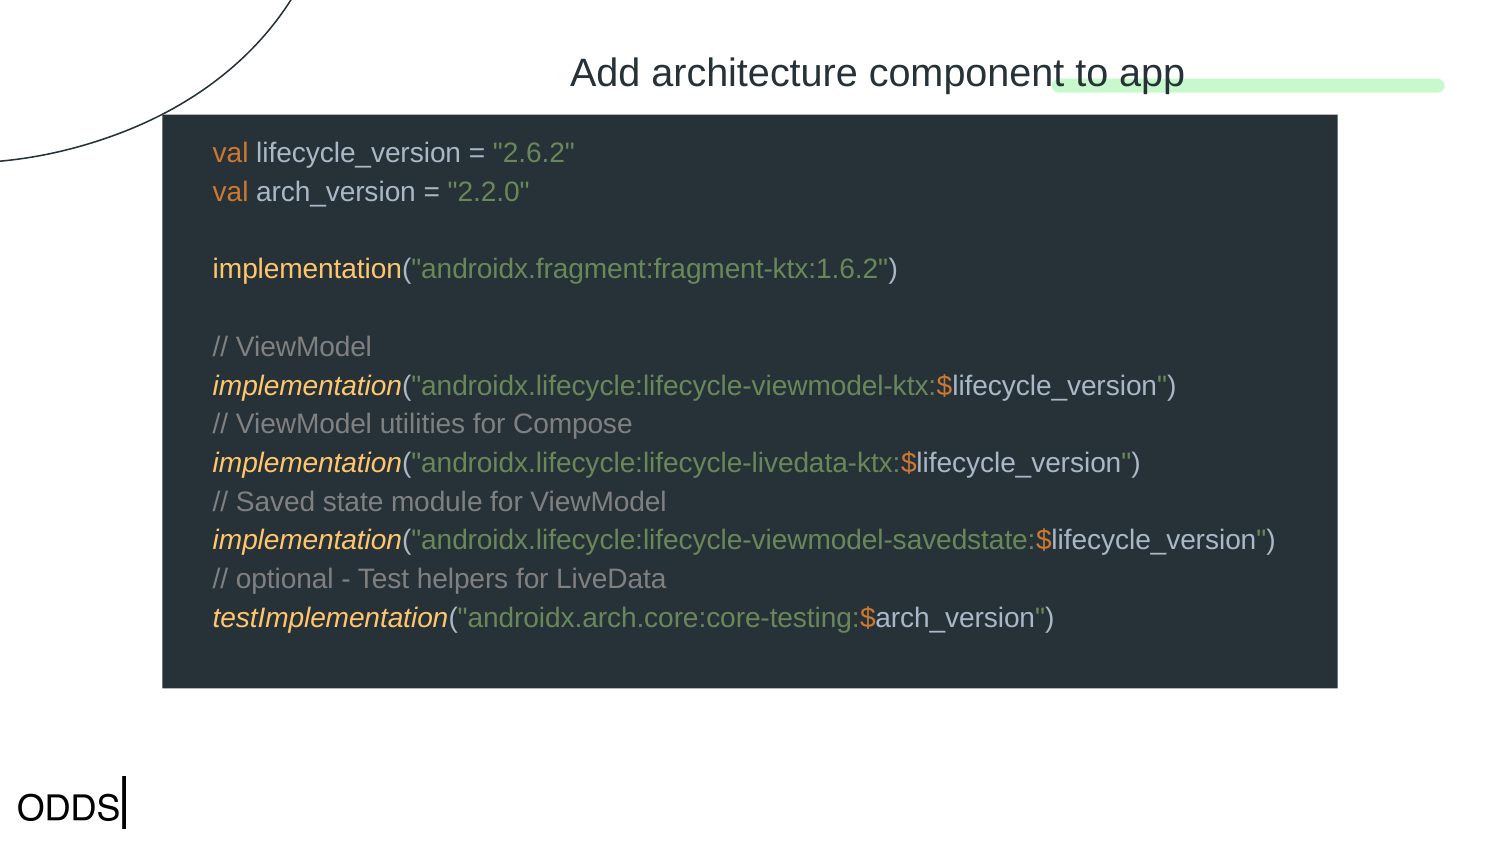

Add architecture component to app

val lifecycle_version = "2.6.2"
val arch_version = "2.2.0"

implementation("androidx.fragment:fragment-ktx:1.6.2")

// ViewModel
implementation("androidx.lifecycle:lifecycle-viewmodel-ktx:$lifecycle_version")
// ViewModel utilities for Compose
implementation("androidx.lifecycle:lifecycle-livedata-ktx:$lifecycle_version")
// Saved state module for ViewModel
implementation("androidx.lifecycle:lifecycle-viewmodel-savedstate:$lifecycle_version")
// optional - Test helpers for LiveData
testImplementation("androidx.arch.core:core-testing:$arch_version")